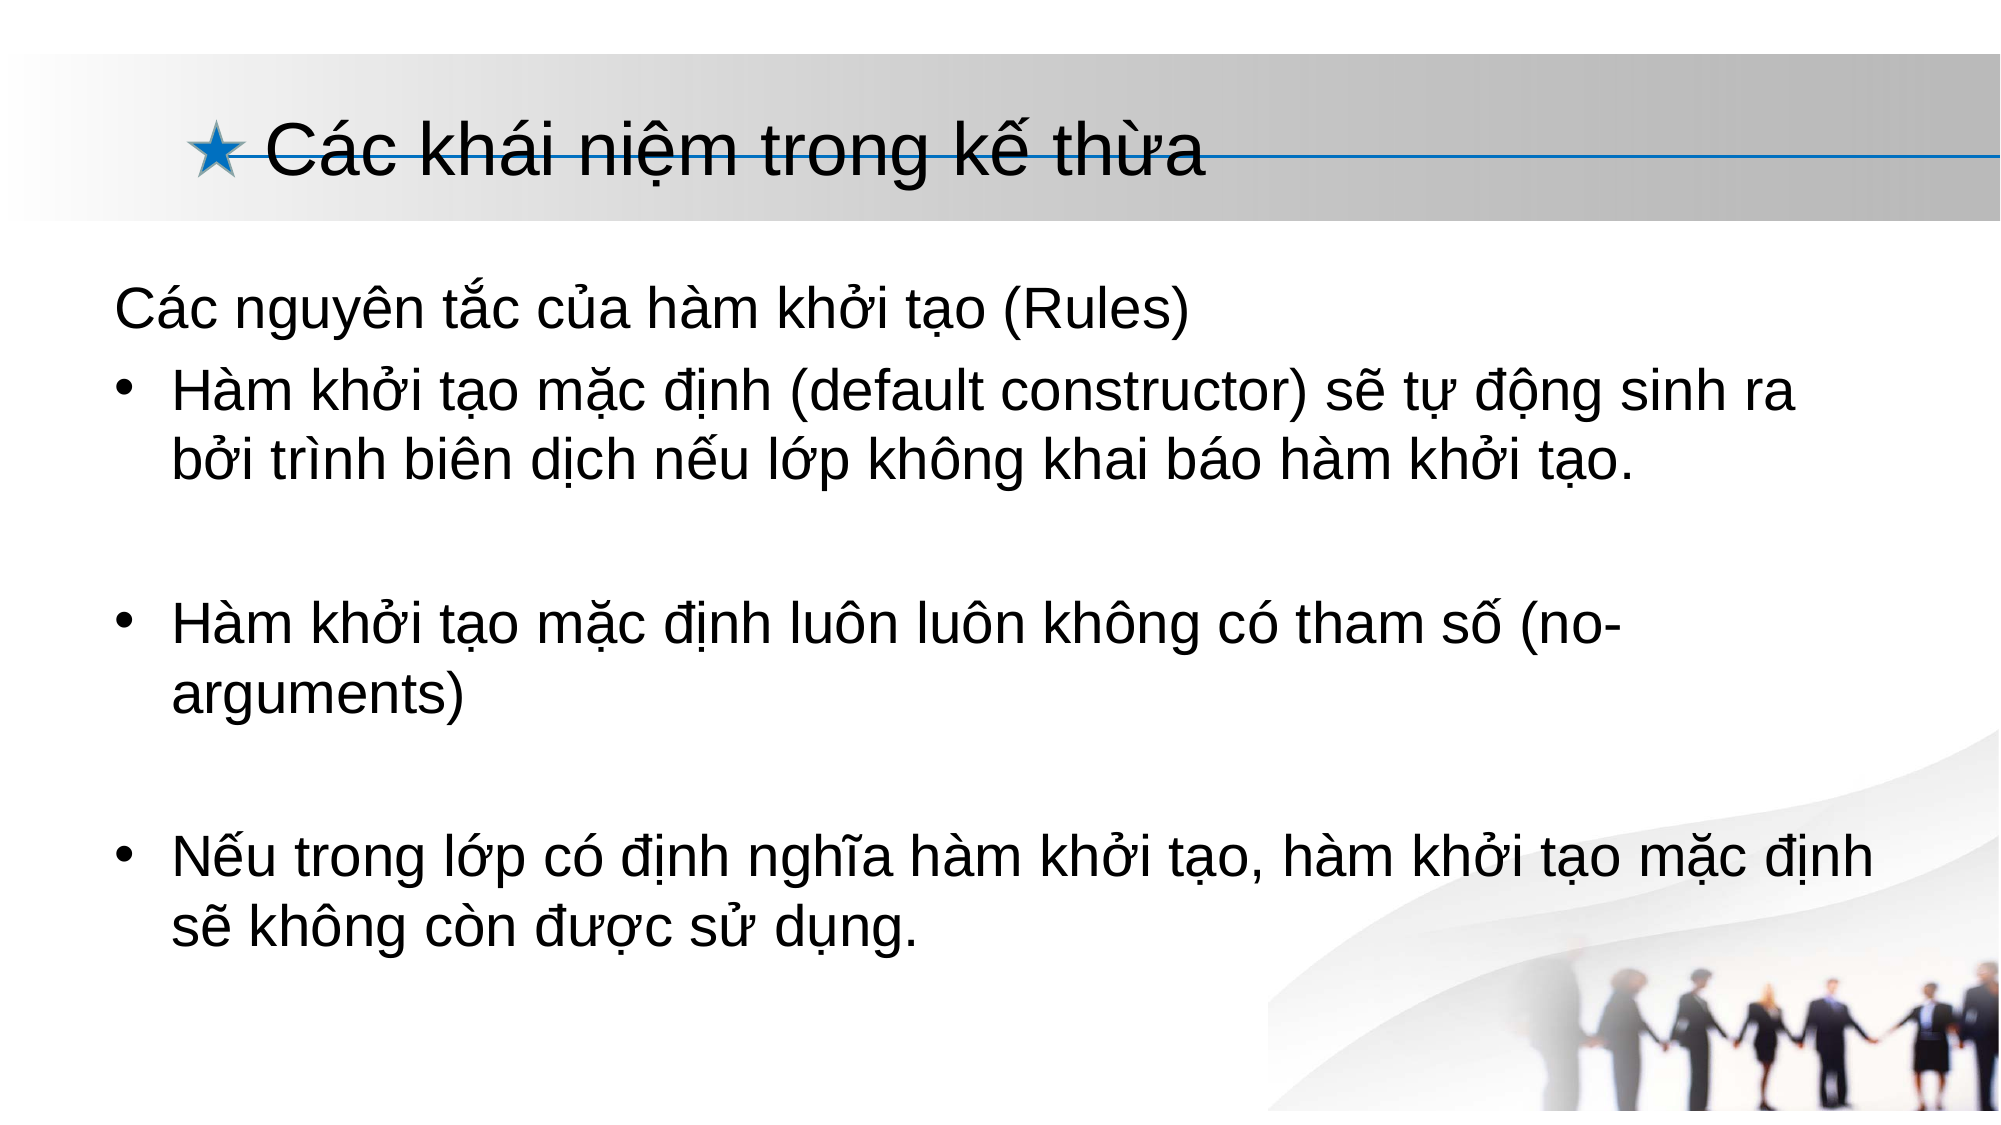

# Các khái niệm trong kế thừa
Các nguyên tắc của hàm khởi tạo (Rules)
Hàm khởi tạo mặc định (default constructor) sẽ tự động sinh ra bởi trình biên dịch nếu lớp không khai báo hàm khởi tạo.

Hàm khởi tạo mặc định luôn luôn không có tham số (no-arguments)

Nếu trong lớp có định nghĩa hàm khởi tạo, hàm khởi tạo mặc định sẽ không còn được sử dụng.

9